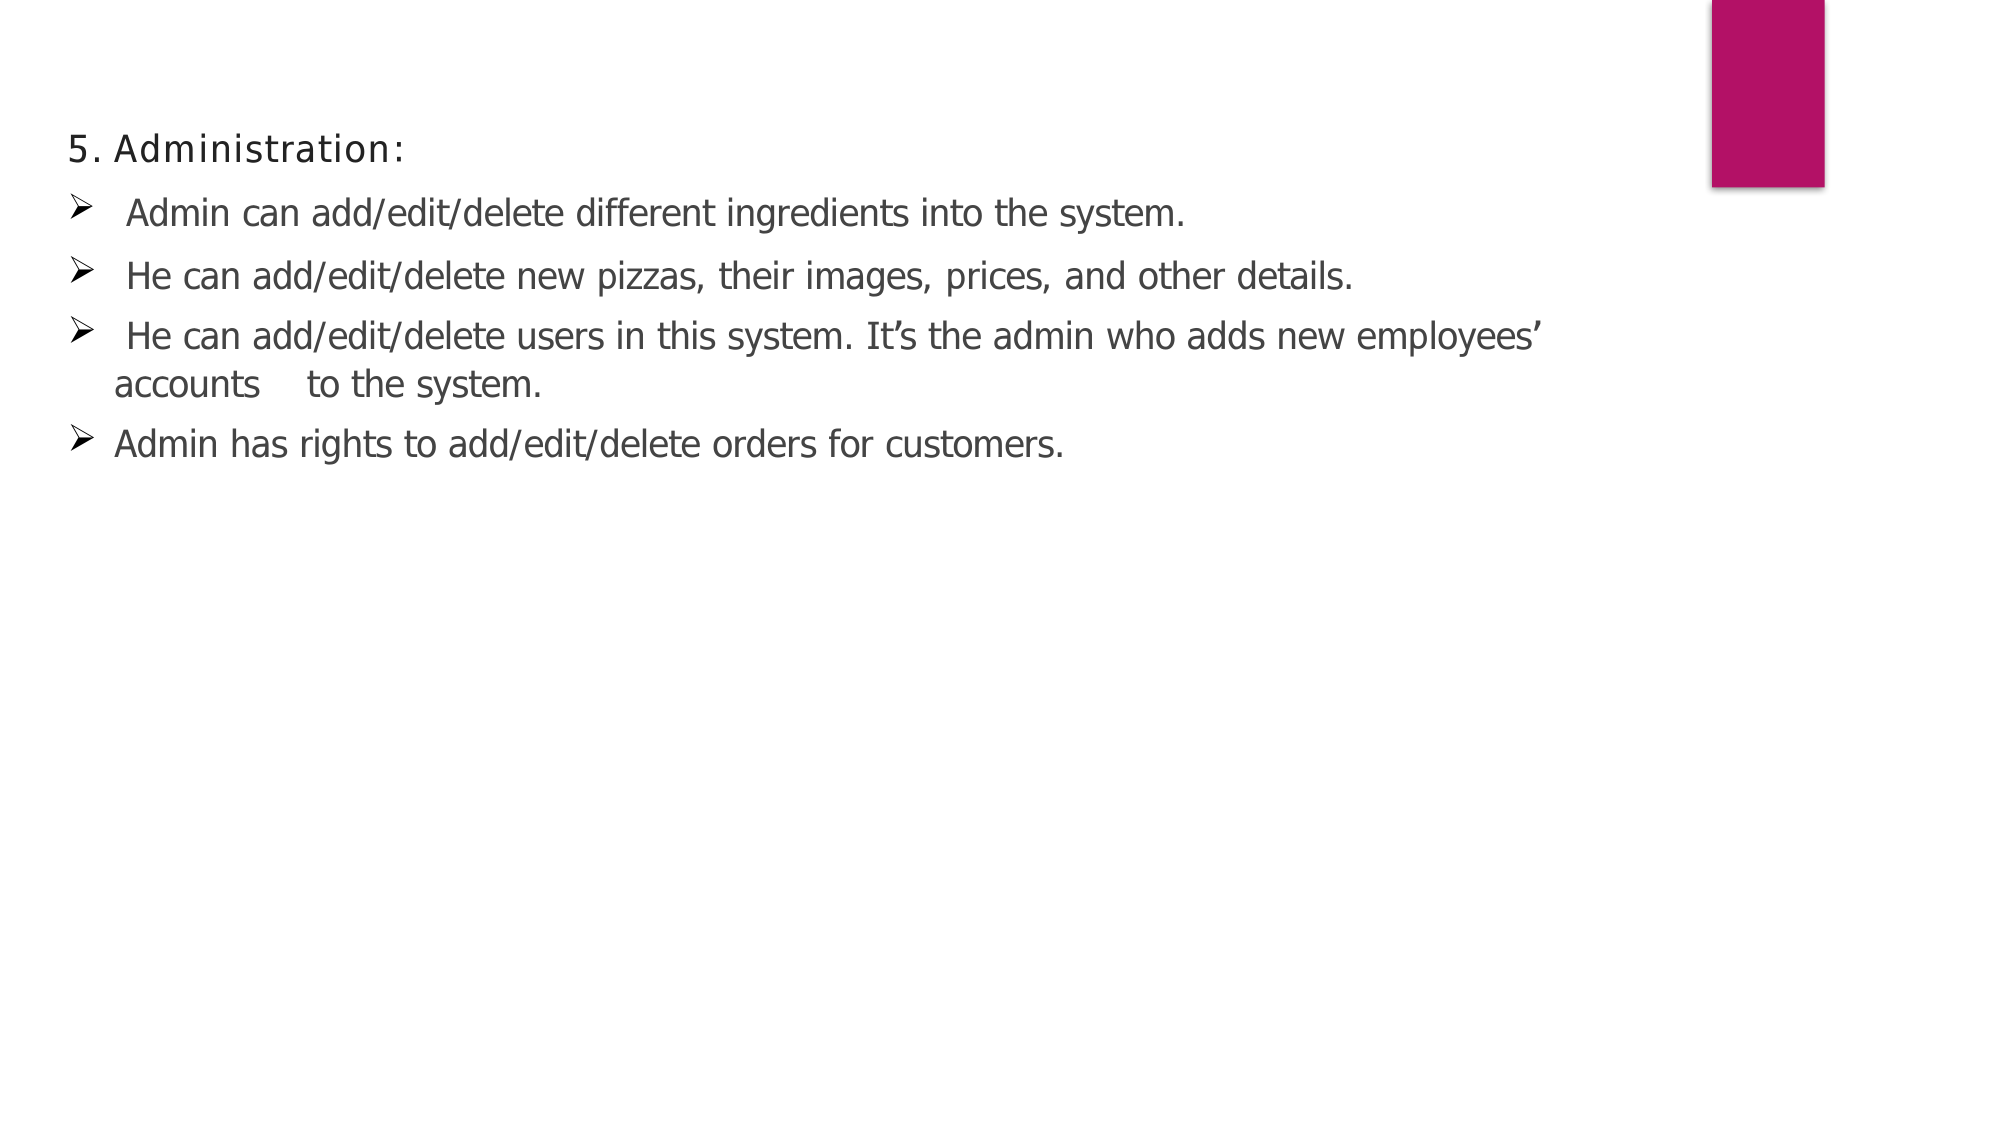

5. Administration:
 Admin can add/edit/delete different ingredients into the system.
 He can add/edit/delete new pizzas, their images, prices, and other details.
 He can add/edit/delete users in this system. It’s the admin who adds new employees’ accounts    to the system.
Admin has rights to add/edit/delete orders for customers.